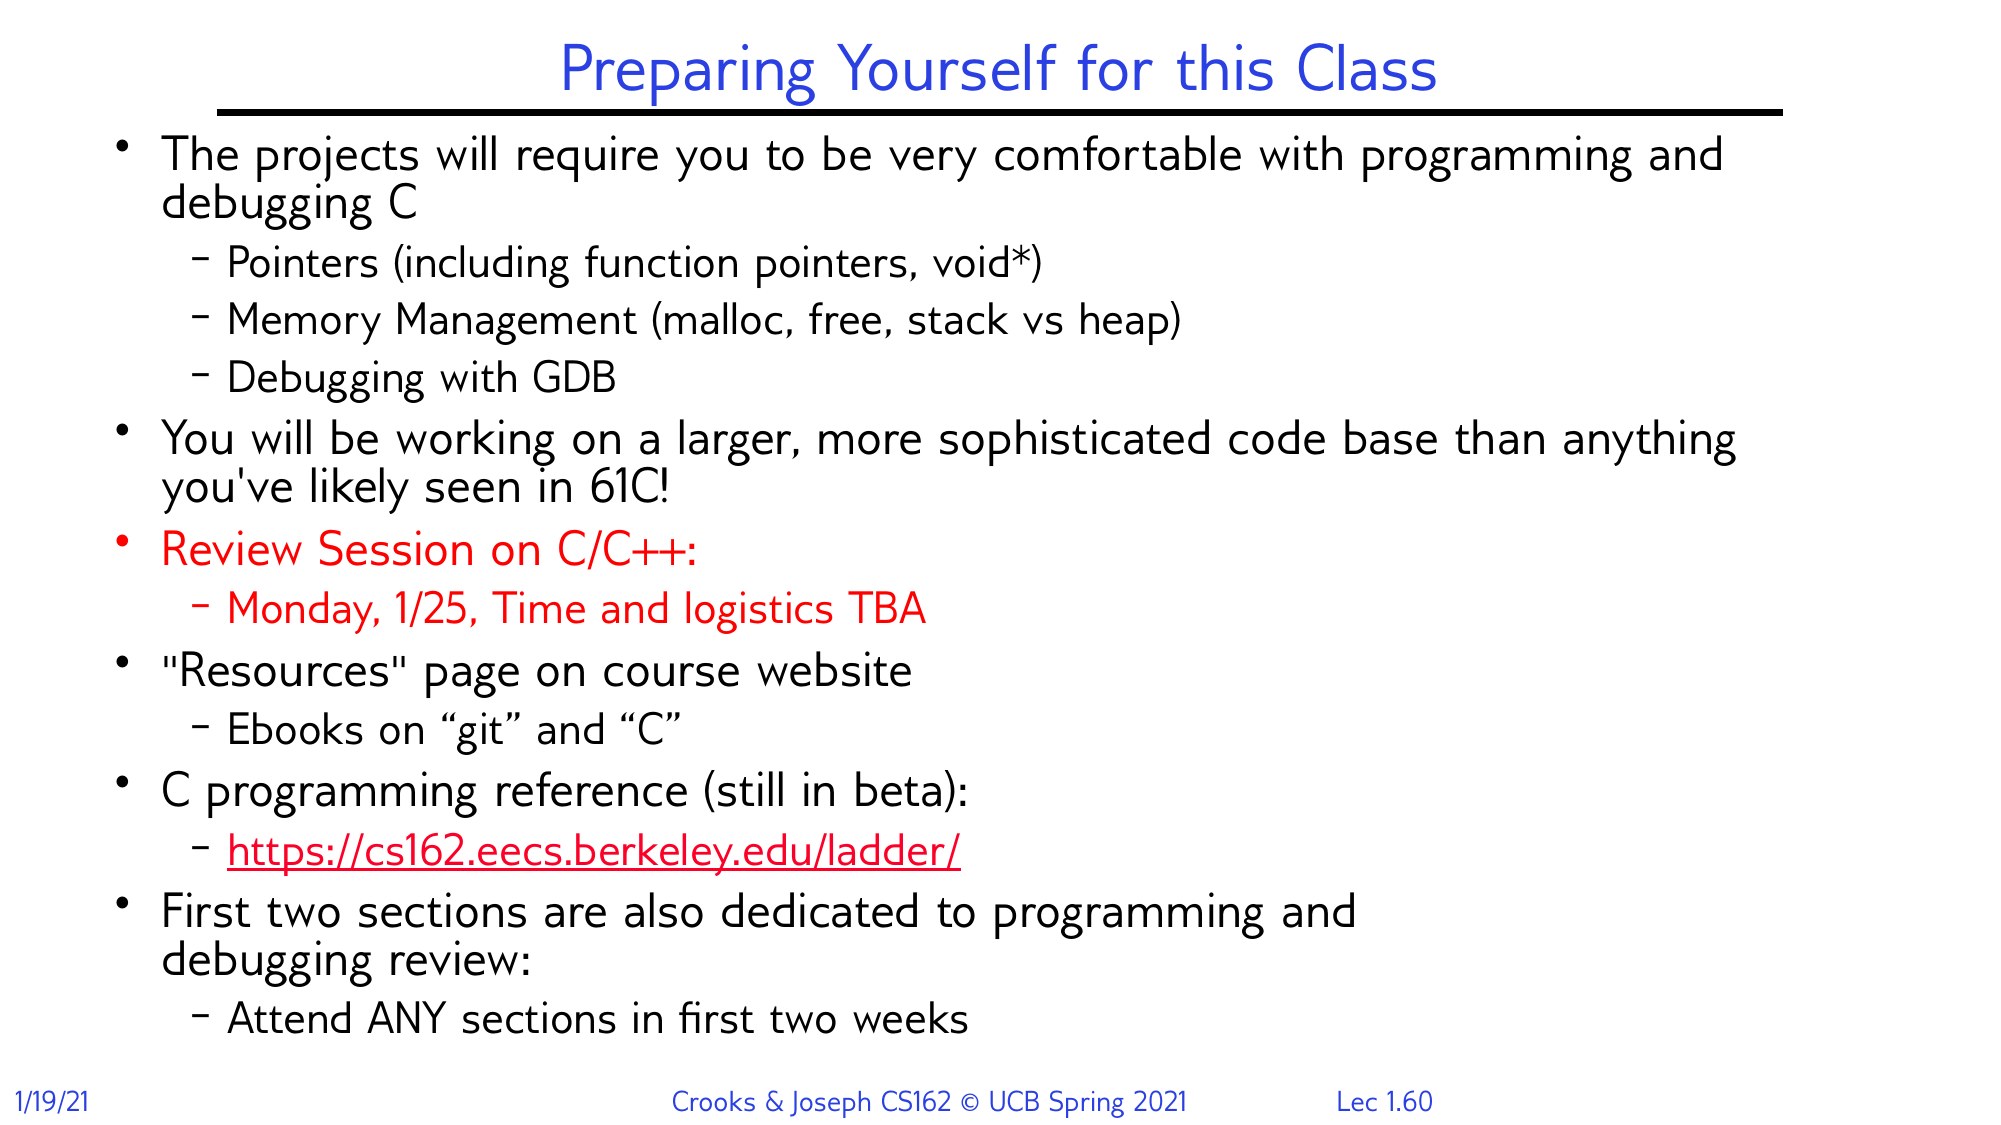

# Preparing Yourself for this Class
The projects will require you to be very comfortable with programming and debugging C
Pointers (including function pointers, void*)
Memory Management (malloc, free, stack vs heap)
Debugging with GDB
You will be working on a larger, more sophisticated code base than anything you've likely seen in 61C!
Review Session on C/C++:
Monday, 1/25, Time and logistics TBA
"Resources" page on course website
Ebooks on “git” and “C”
C programming reference (still in beta):
https://cs162.eecs.berkeley.edu/ladder/
First two sections are also dedicated to programming and
debugging review:
Attend ANY sections in first two weeks